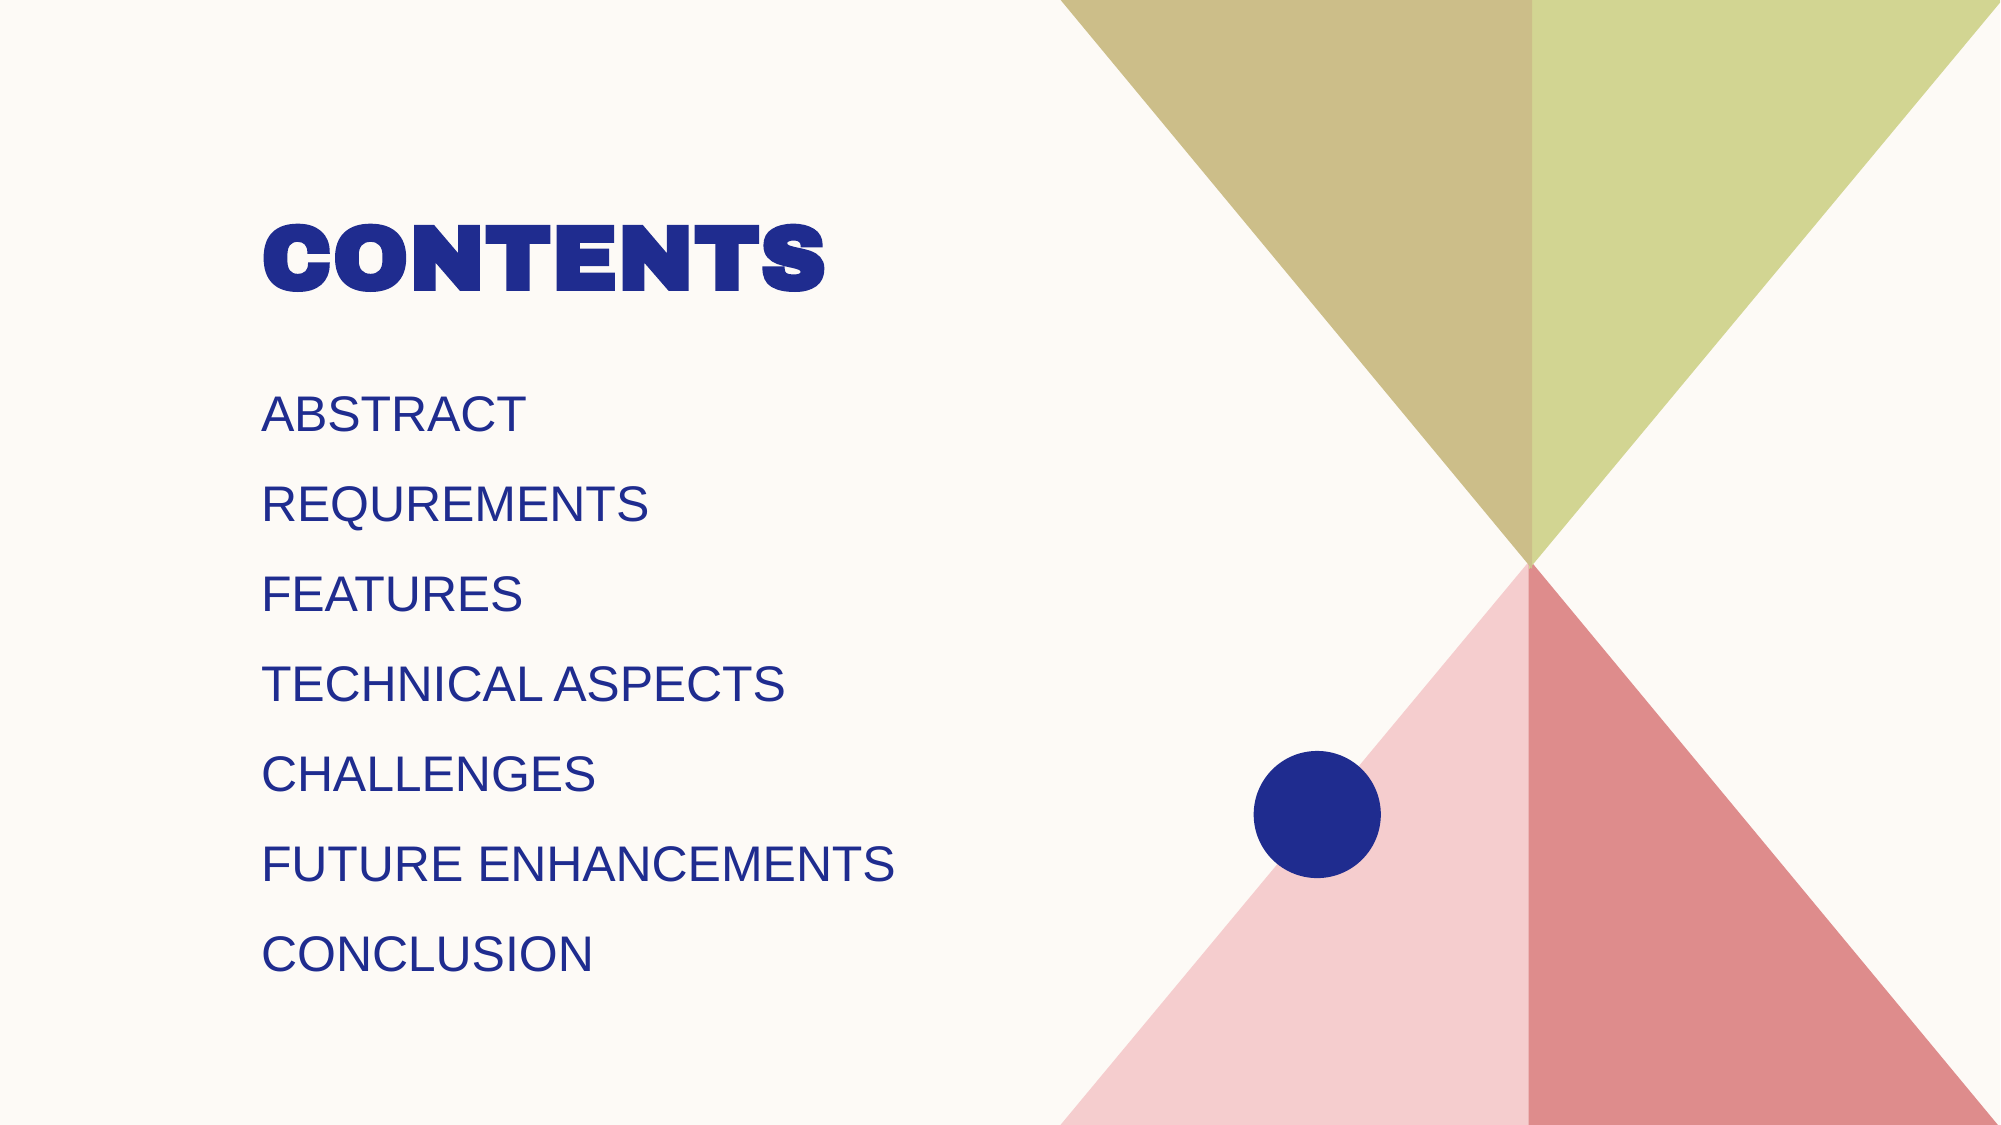

# CONTENTS
ABSTRACT
REQUREMENTS
​FEATURES
TECHNICAL ASPECTS
​CHALLENGES
FUTURE ENHANCEMENTS
CONCLUSION